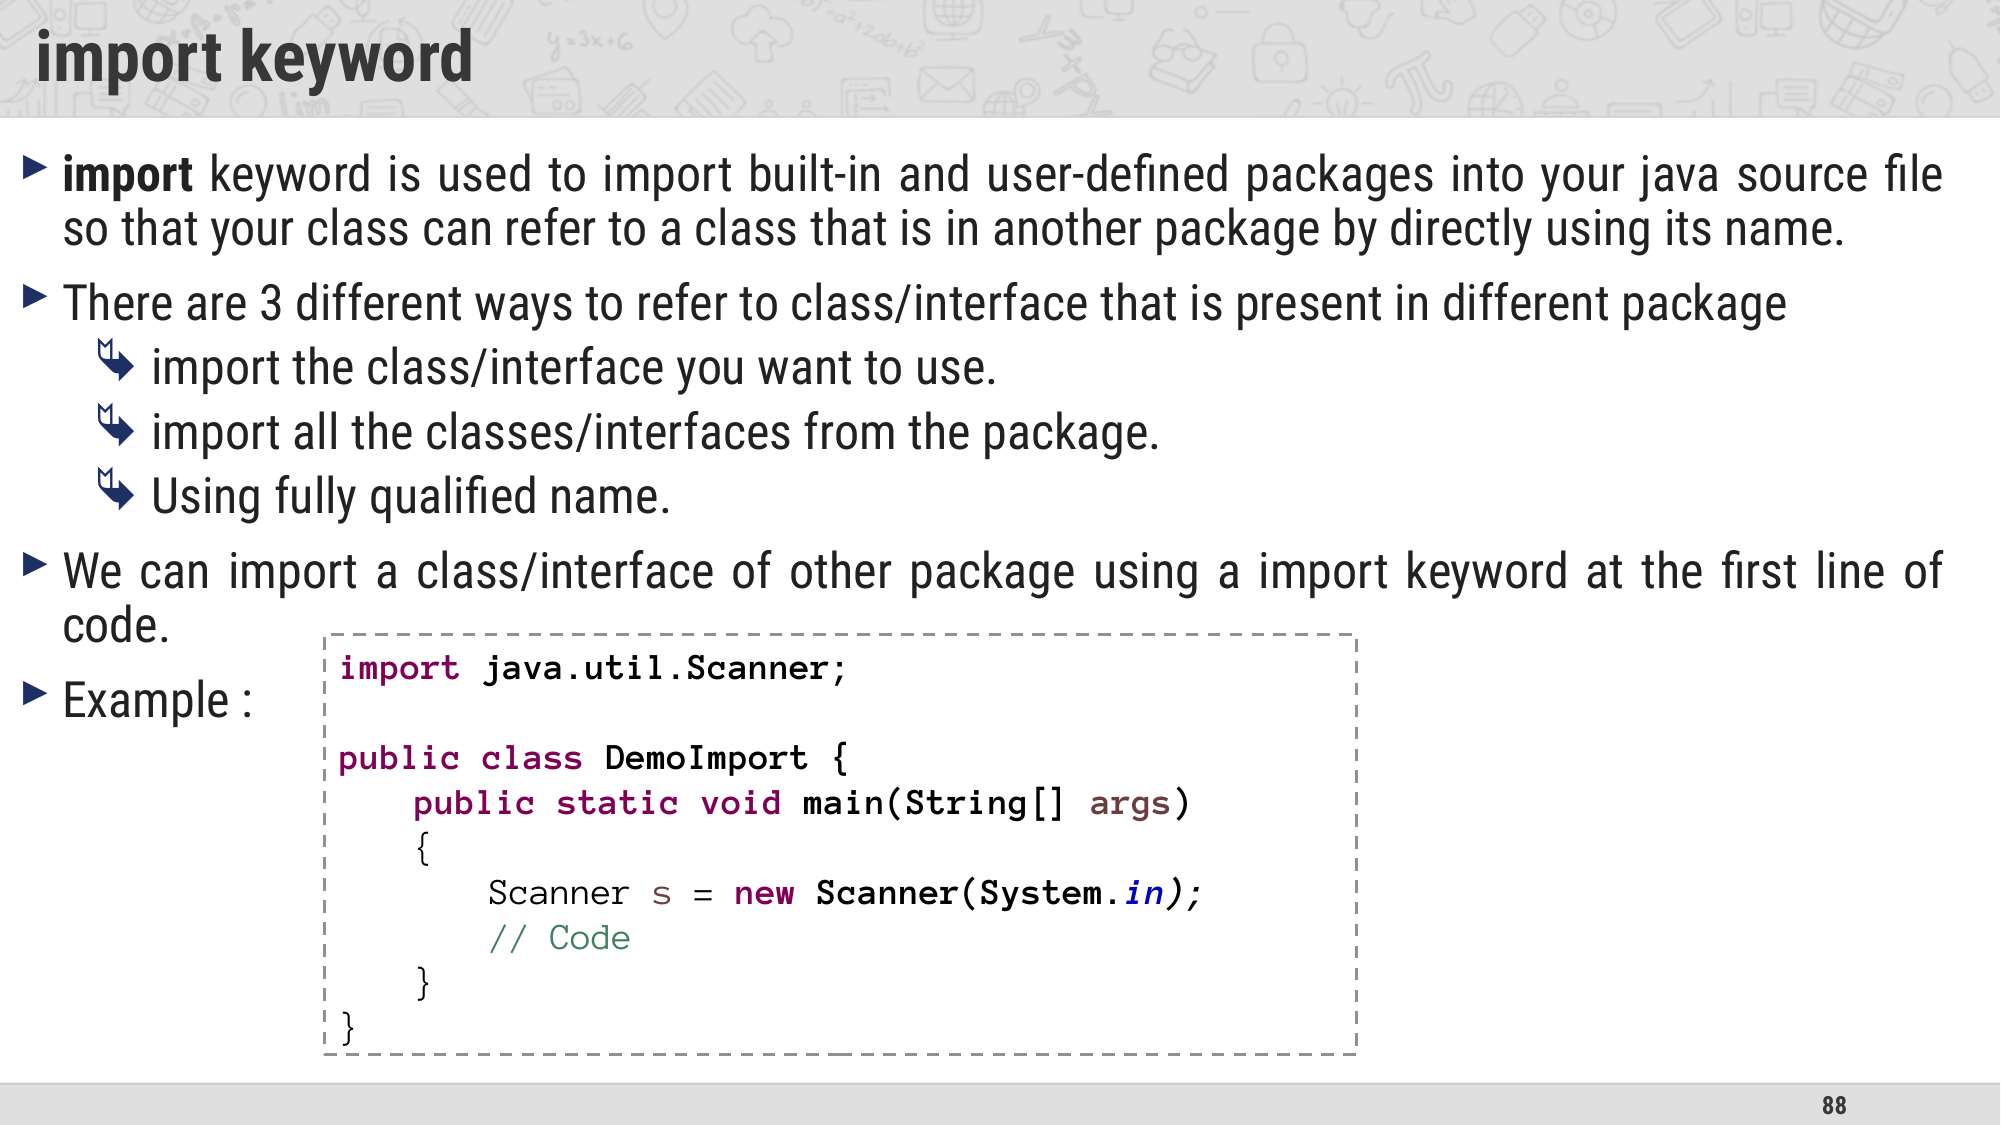

# import keyword
import keyword is used to import built-in and user-defined packages into your java source file so that your class can refer to a class that is in another package by directly using its name.
There are 3 different ways to refer to class/interface that is present in different package
import the class/interface you want to use.
import all the classes/interfaces from the package.
Using fully qualified name.
We can import a class/interface of other package using a import keyword at the first line of code.
Example :

import java.util.Scanner;

public class DemoImport {
public static void main(String[] args)
{
Scanner s = new Scanner(System.in);
// Code
}
}